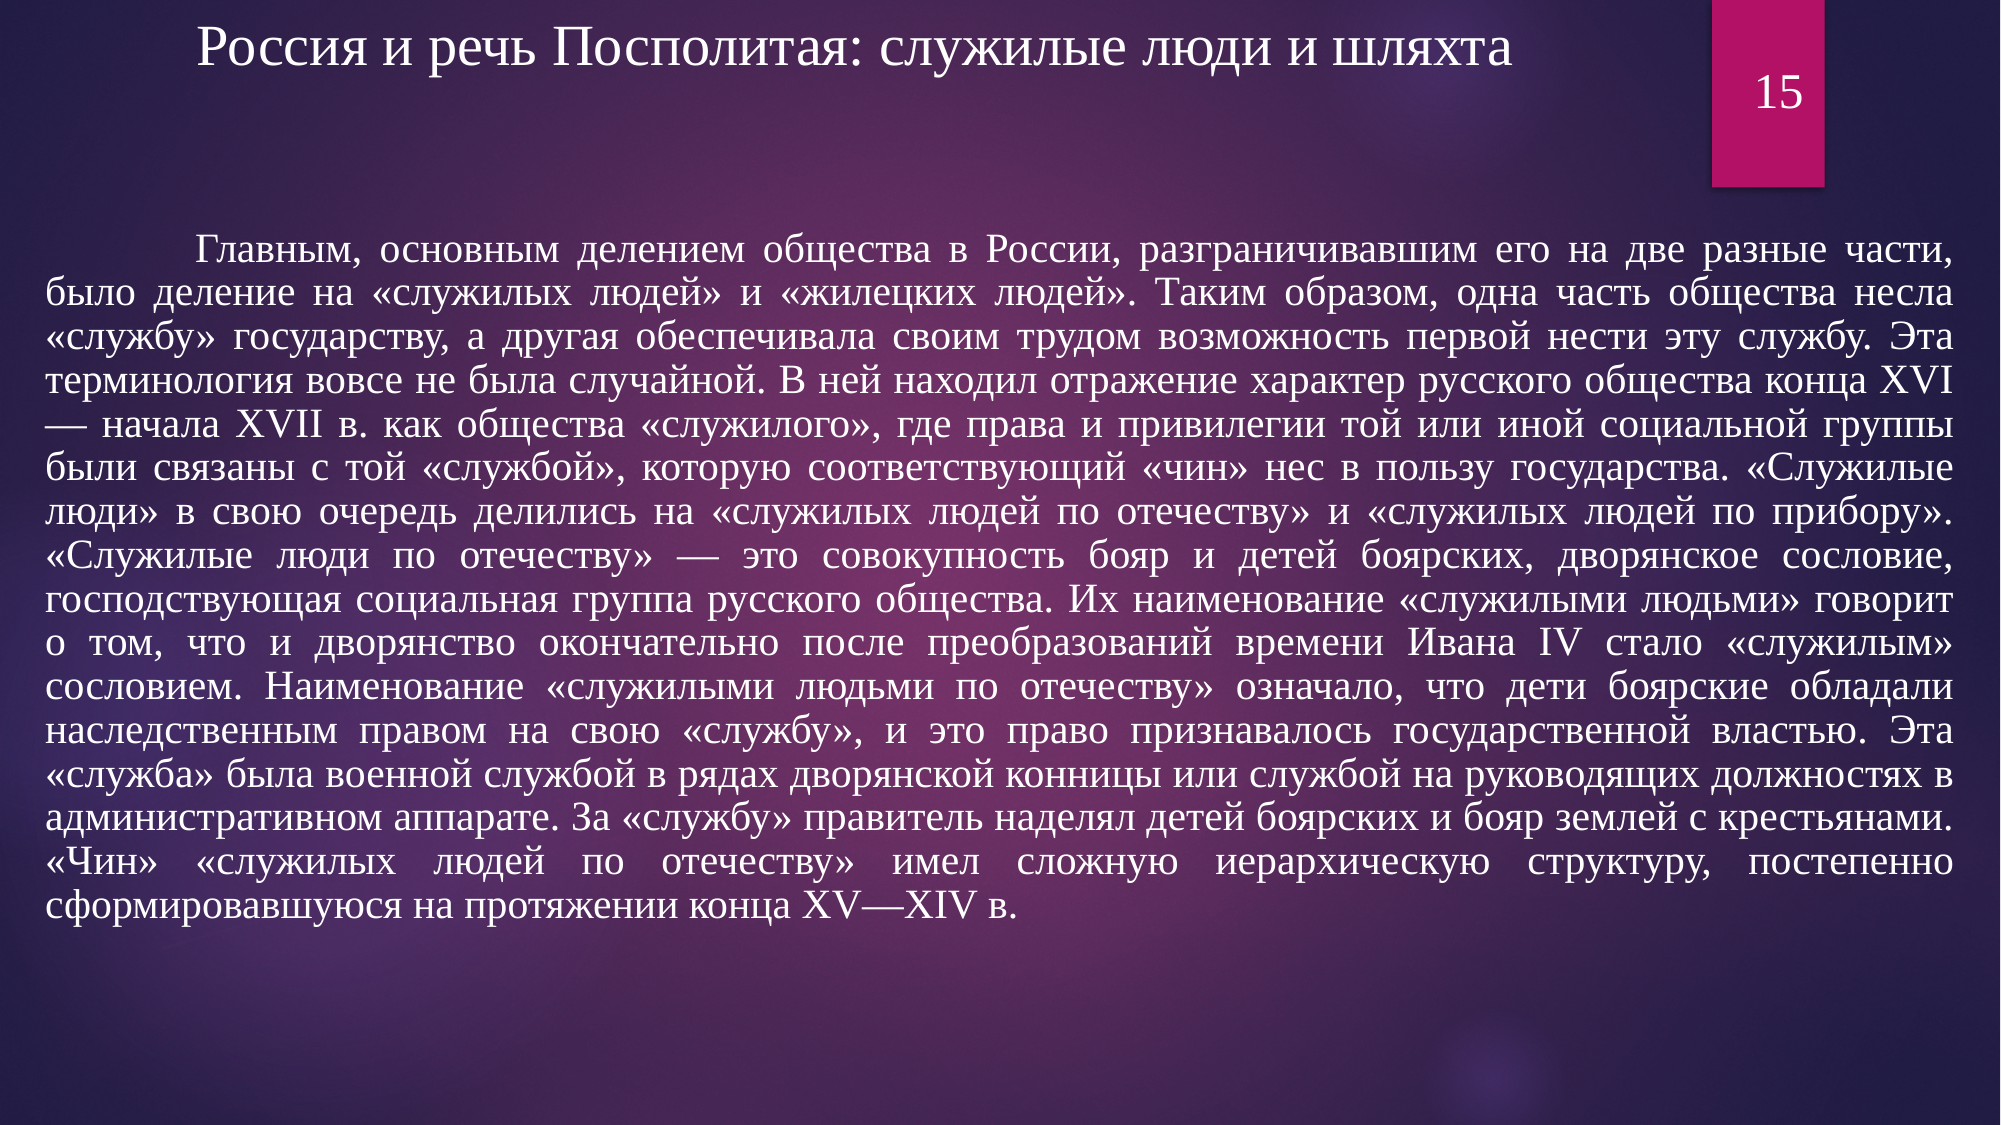

Россия и речь Посполитая: служилые люди и шляхта
15
	Главным, основным делением общества в России, разграничивавшим его на две разные части, было деление на «служилых людей» и «жилецких людей». Таким образом, одна часть общества несла «службу» государству, а другая обеспечивала своим трудом возможность первой нести эту службу. Эта терминология вовсе не была случайной. В ней находил отражение характер русского общества конца XVI — начала XVII в. как общества «служилого», где права и привилегии той или иной социальной группы были связаны с той «службой», которую соответствующий «чин» нес в пользу государства. «Служилые люди» в свою очередь делились на «служилых людей по отечеству» и «служилых людей по прибору». «Служилые люди по отечеству» — это совокупность бояр и детей боярских, дворянское сословие, господствующая социальная группа русского общества. Их наименование «служилыми людьми» говорит о том, что и дворянство окончательно после преобразований времени Ивана IV стало «служилым» сословием. Наименование «служилыми людьми по отечеству» означало, что дети боярские обладали наследственным правом на свою «службу», и это право признавалось государственной властью. Эта «служба» была военной службой в рядах дворянской конницы или службой на руководящих должностях в административном аппарате. За «службу» правитель наделял детей боярских и бояр землей с крестьянами. «Чин» «служилых людей по отечеству» имел сложную иерархическую структуру, постепенно сформировавшуюся на протяжении конца XV—XIV в.